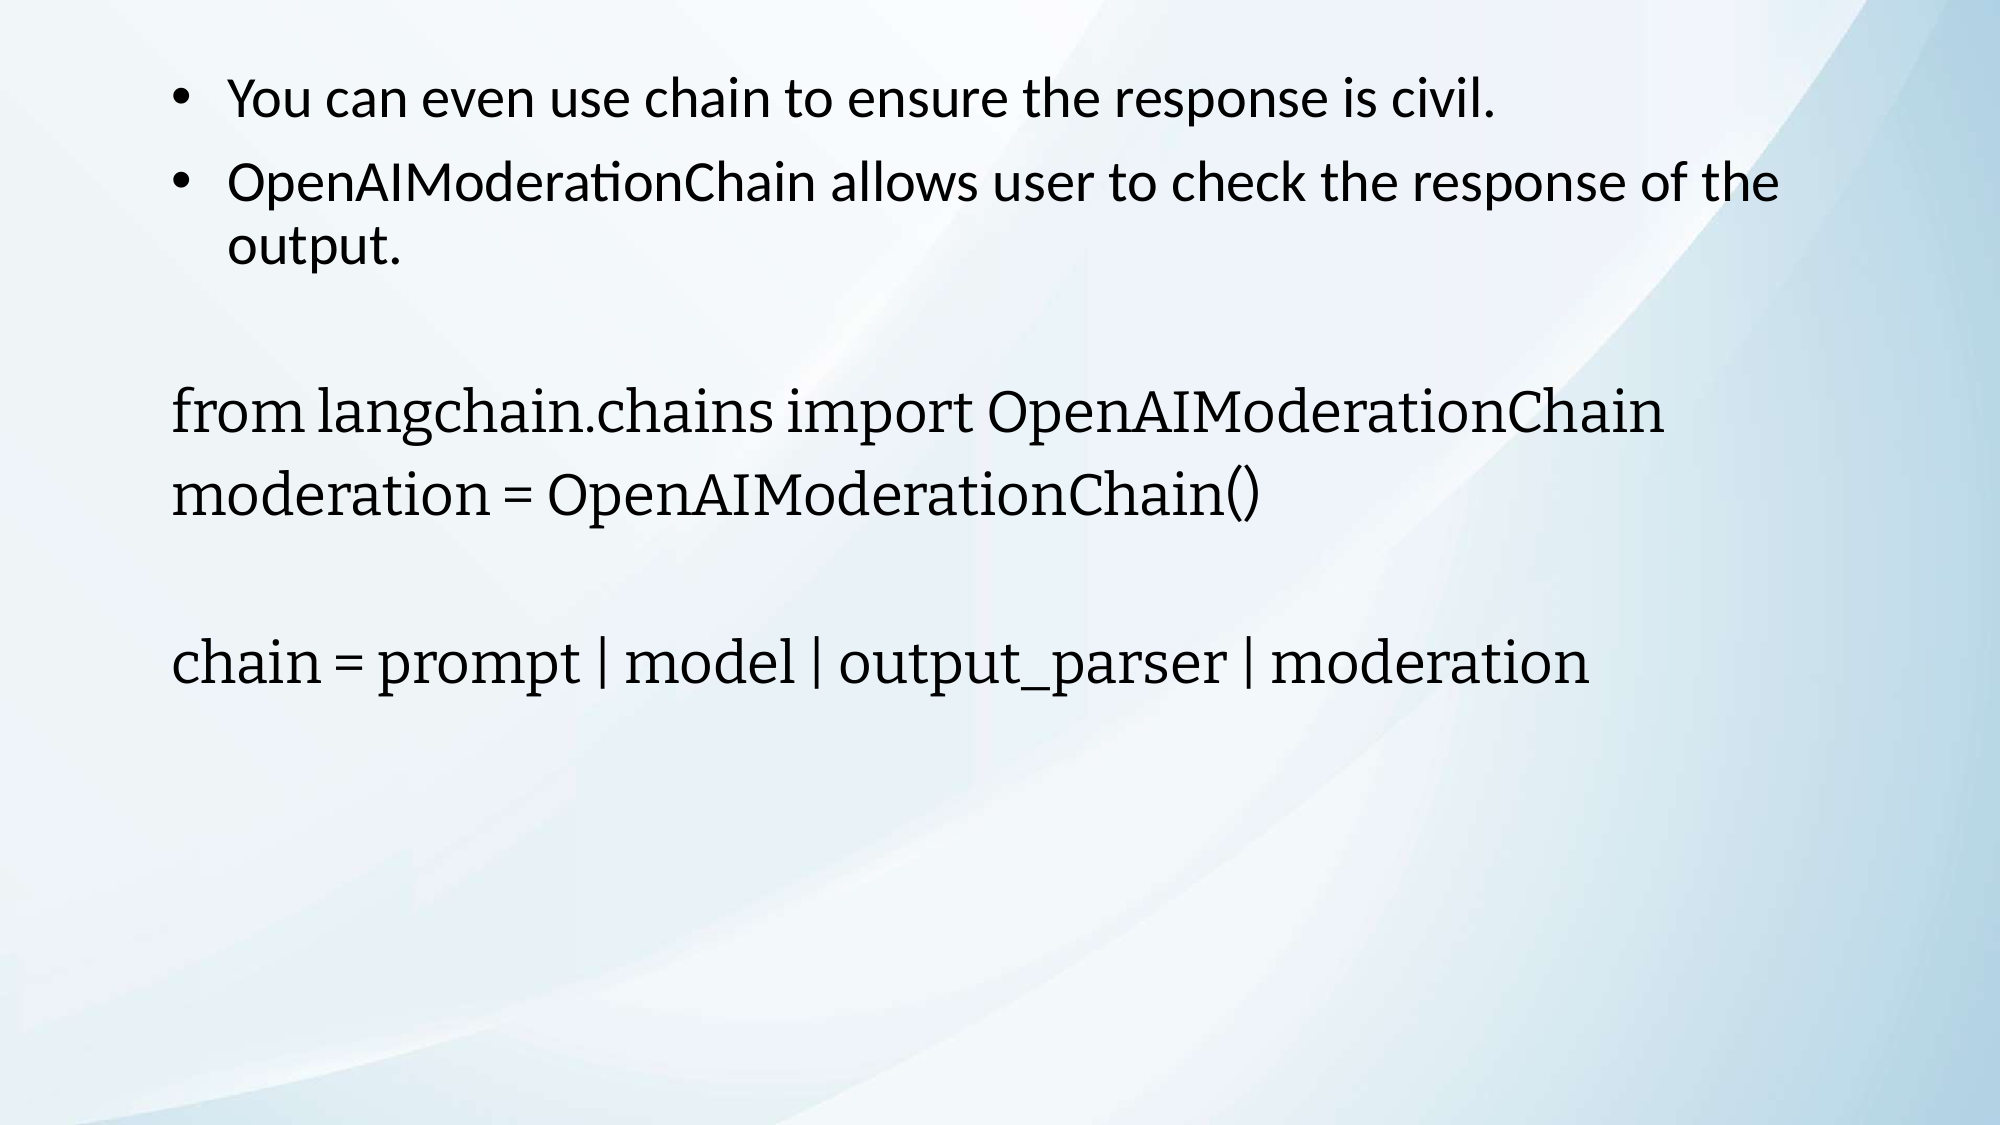

You can even use chain to ensure the response is civil.
OpenAIModerationChain allows user to check the response of the output.

from langchain.chains import OpenAIModerationChain
moderation = OpenAIModerationChain()

chain = prompt | model | output_parser | moderation